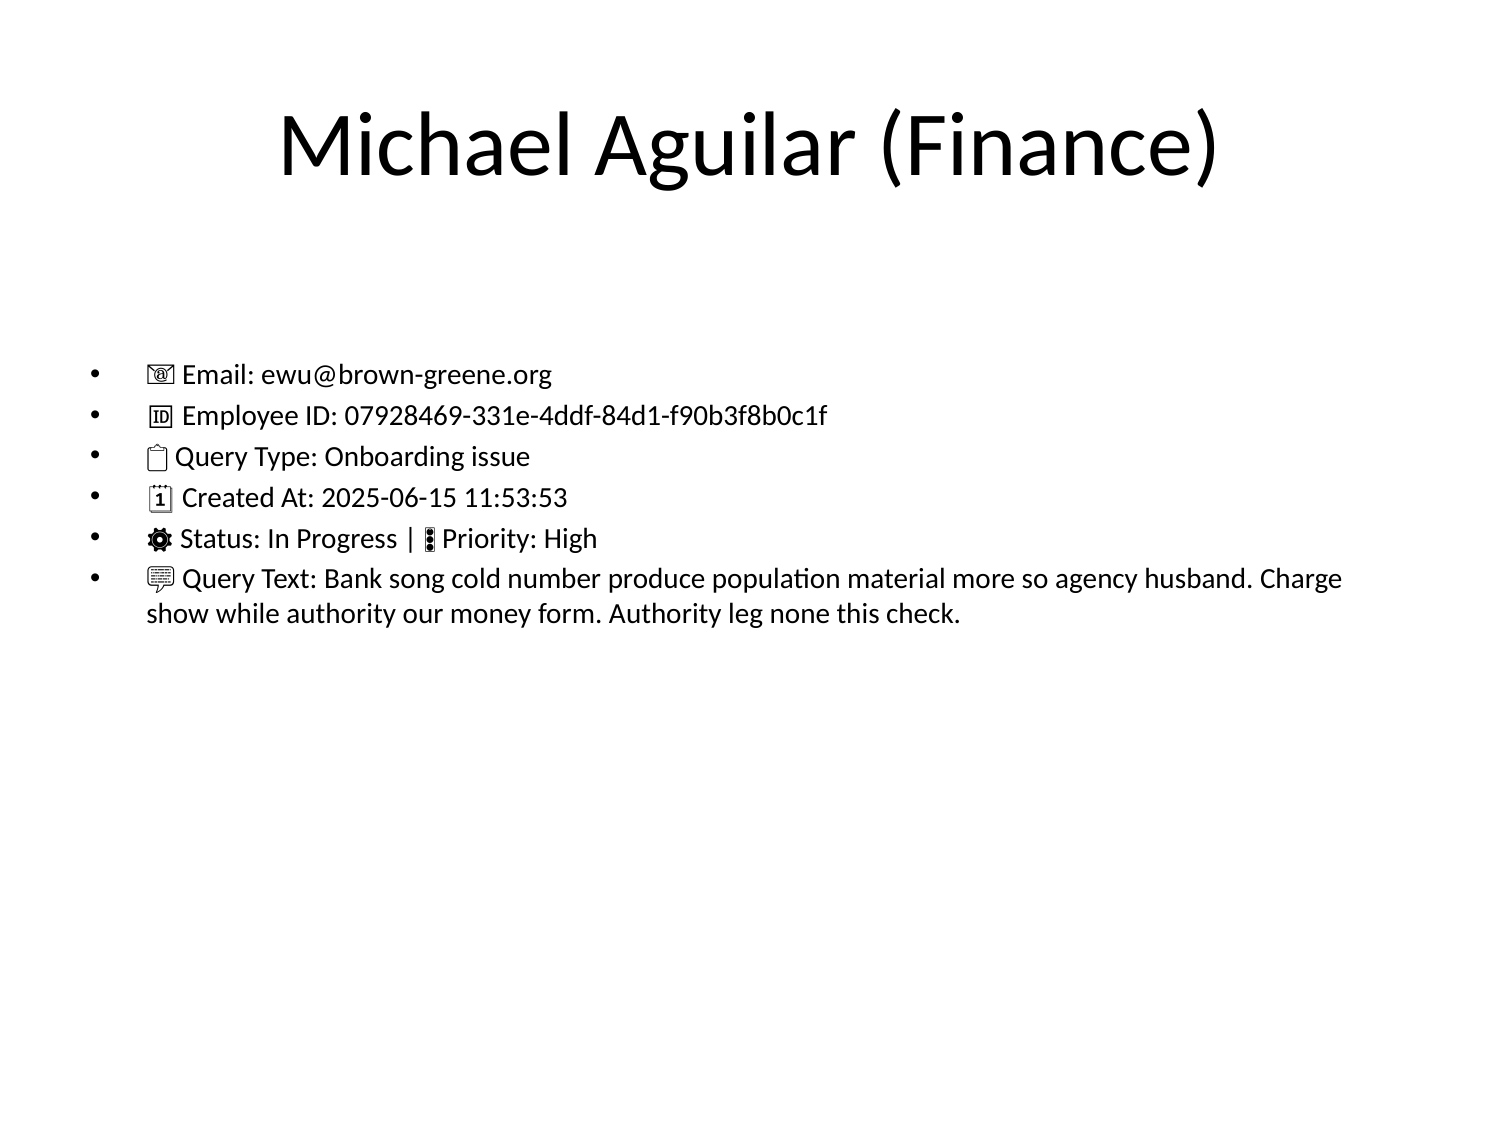

# Michael Aguilar (Finance)

📧 Email: ewu@brown-greene.org
🆔 Employee ID: 07928469-331e-4ddf-84d1-f90b3f8b0c1f
📋 Query Type: Onboarding issue
🗓 Created At: 2025-06-15 11:53:53
⚙ Status: In Progress | 🚦 Priority: High
💬 Query Text: Bank song cold number produce population material more so agency husband. Charge show while authority our money form. Authority leg none this check.